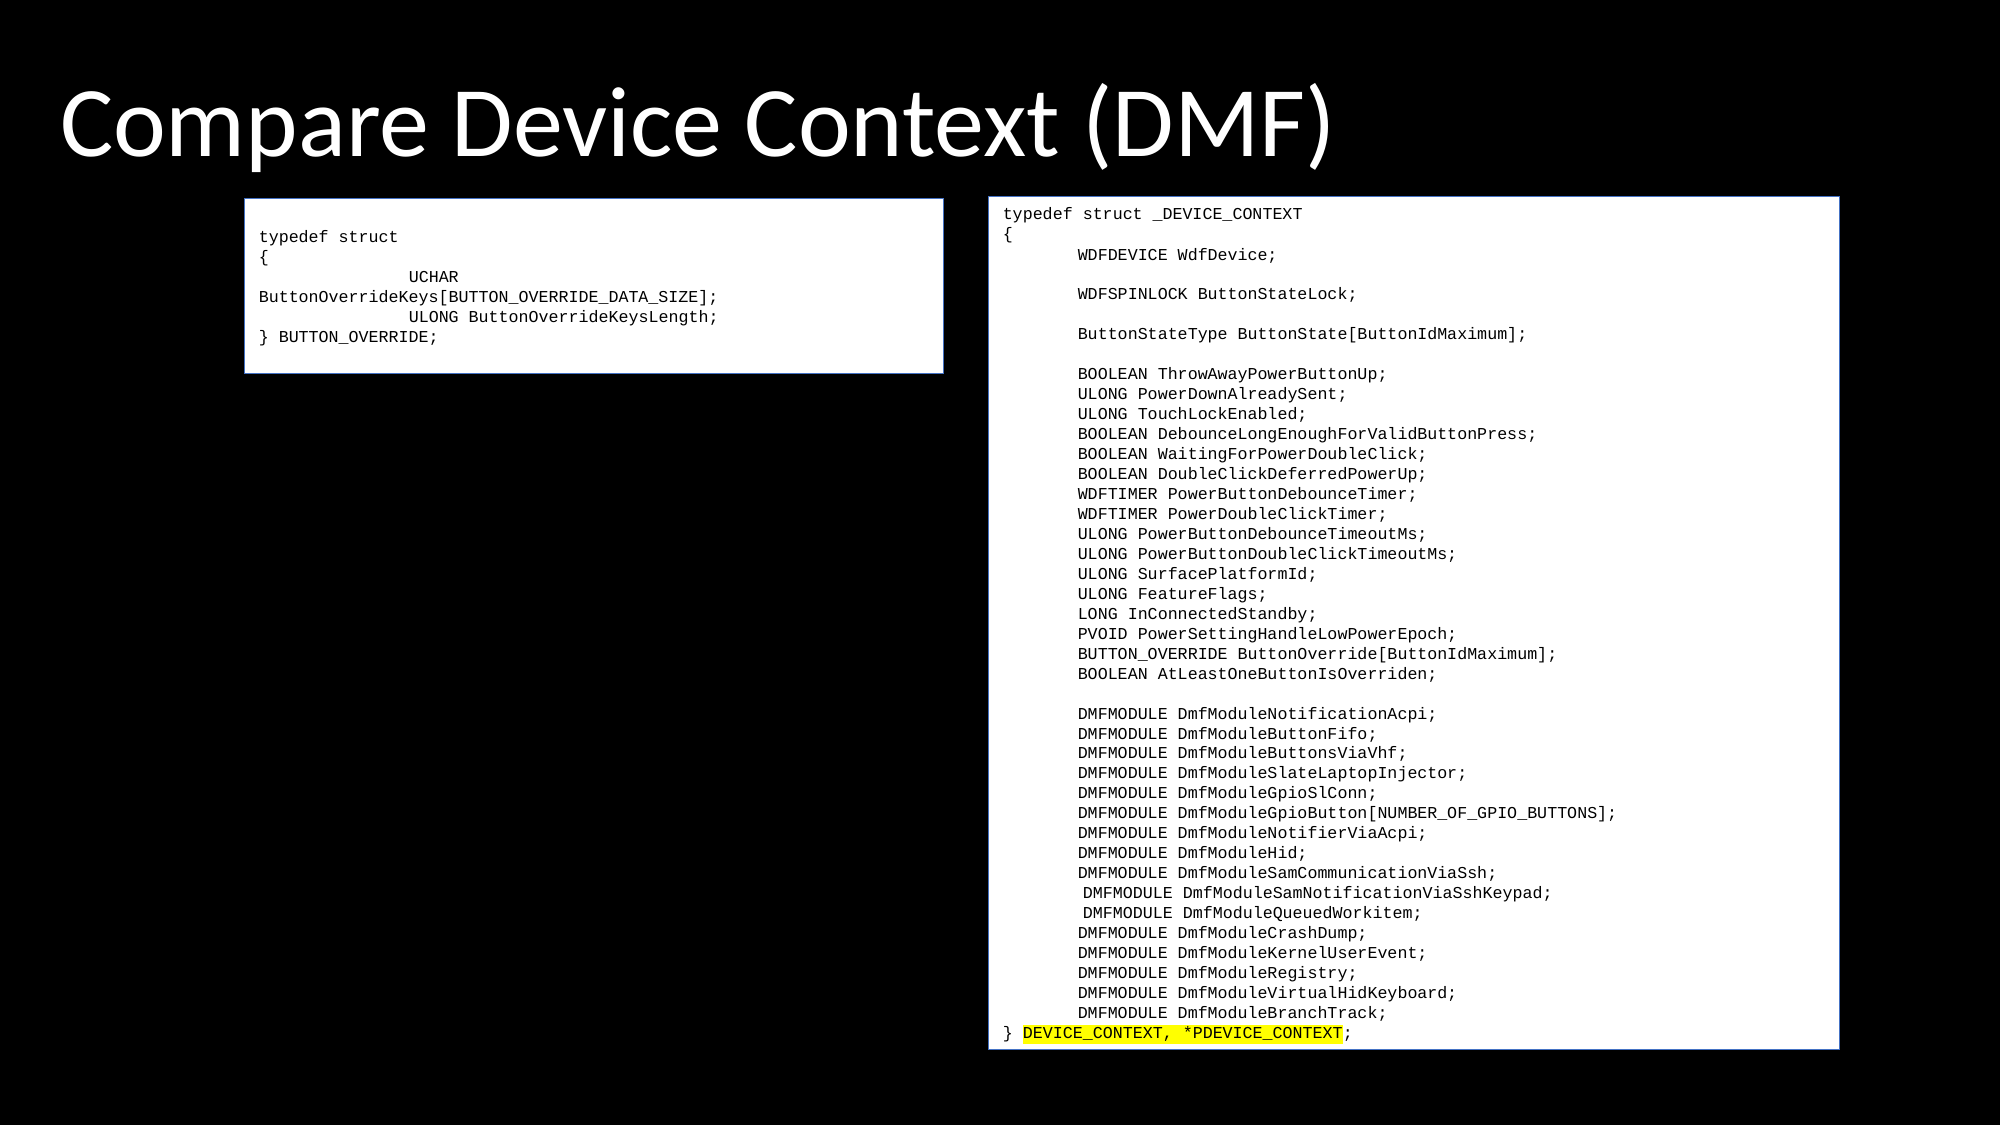

# Compare Device Context (DMF)
typedef struct _DEVICE_CONTEXT
{
WDFDEVICE WdfDevice;

WDFSPINLOCK ButtonStateLock;

ButtonStateType ButtonState[ButtonIdMaximum];

BOOLEAN ThrowAwayPowerButtonUp;
ULONG PowerDownAlreadySent;
ULONG TouchLockEnabled;
BOOLEAN DebounceLongEnoughForValidButtonPress;
BOOLEAN WaitingForPowerDoubleClick;
BOOLEAN DoubleClickDeferredPowerUp;
WDFTIMER PowerButtonDebounceTimer;
WDFTIMER PowerDoubleClickTimer;
ULONG PowerButtonDebounceTimeoutMs;
ULONG PowerButtonDoubleClickTimeoutMs;
ULONG SurfacePlatformId;
ULONG FeatureFlags;
LONG InConnectedStandby;
PVOID PowerSettingHandleLowPowerEpoch;
BUTTON_OVERRIDE ButtonOverride[ButtonIdMaximum];
BOOLEAN AtLeastOneButtonIsOverriden;

DMFMODULE DmfModuleNotificationAcpi;
DMFMODULE DmfModuleButtonFifo;
DMFMODULE DmfModuleButtonsViaVhf;
DMFMODULE DmfModuleSlateLaptopInjector;
DMFMODULE DmfModuleGpioSlConn;
DMFMODULE DmfModuleGpioButton[NUMBER_OF_GPIO_BUTTONS];
DMFMODULE DmfModuleNotifierViaAcpi;
DMFMODULE DmfModuleHid;
DMFMODULE DmfModuleSamCommunicationViaSsh;
        DMFMODULE DmfModuleSamNotificationViaSshKeypad;
        DMFMODULE DmfModuleQueuedWorkitem;
DMFMODULE DmfModuleCrashDump;
DMFMODULE DmfModuleKernelUserEvent;
DMFMODULE DmfModuleRegistry;
DMFMODULE DmfModuleVirtualHidKeyboard;
DMFMODULE DmfModuleBranchTrack;
} DEVICE_CONTEXT, *PDEVICE_CONTEXT;

typedef struct
{
    	UCHAR ButtonOverrideKeys[BUTTON_OVERRIDE_DATA_SIZE];                     	ULONG ButtonOverrideKeysLength;
} BUTTON_OVERRIDE;